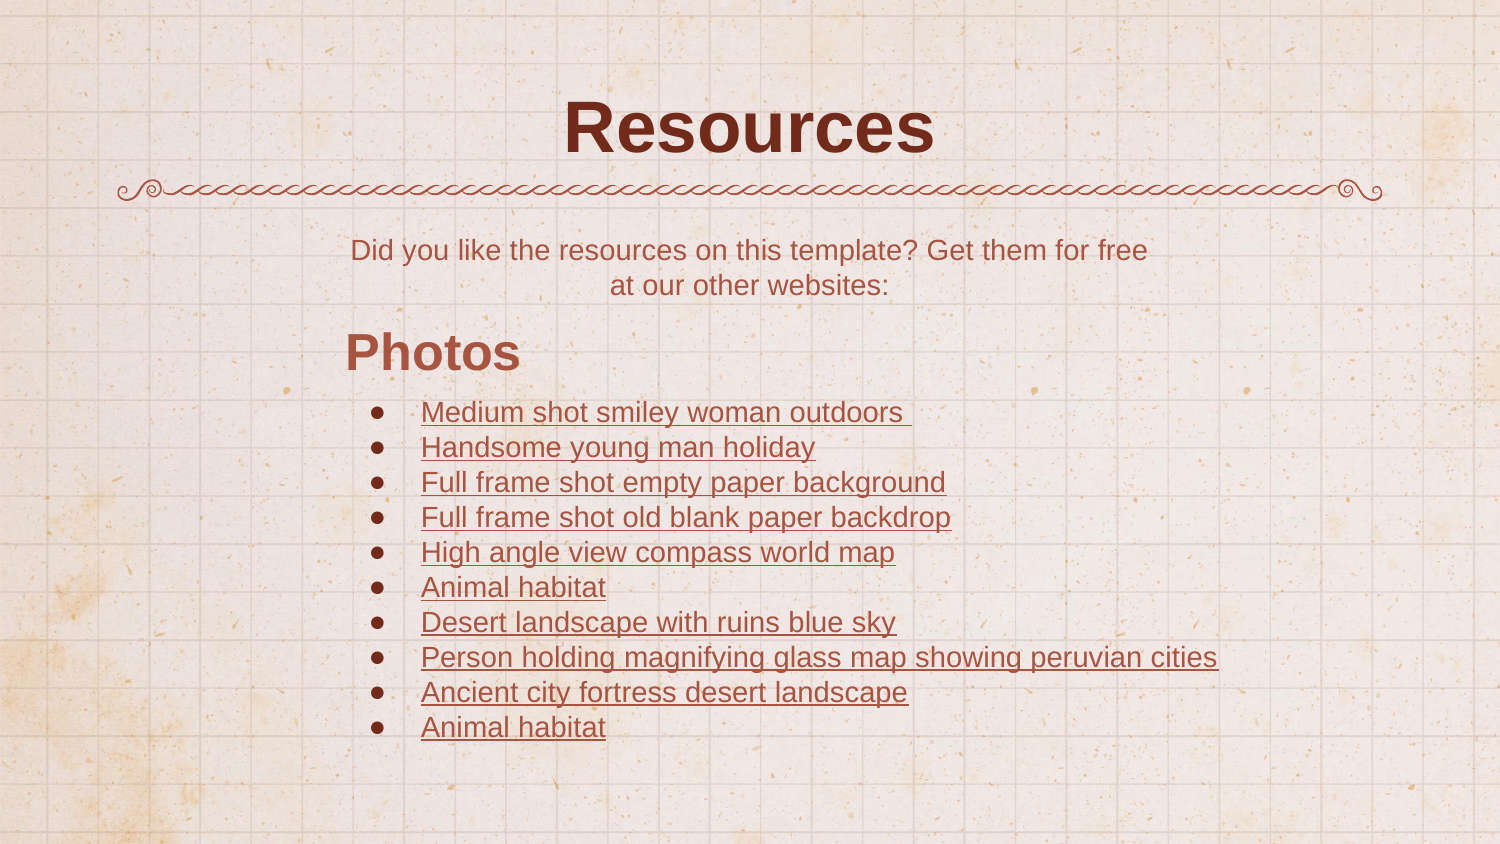

# Resources
Did you like the resources on this template? Get them for free at our other websites:
Photos
Medium shot smiley woman outdoors
Handsome young man holiday
Full frame shot empty paper background
Full frame shot old blank paper backdrop
High angle view compass world map
Animal habitat
Desert landscape with ruins blue sky
Person holding magnifying glass map showing peruvian cities
Ancient city fortress desert landscape
Animal habitat